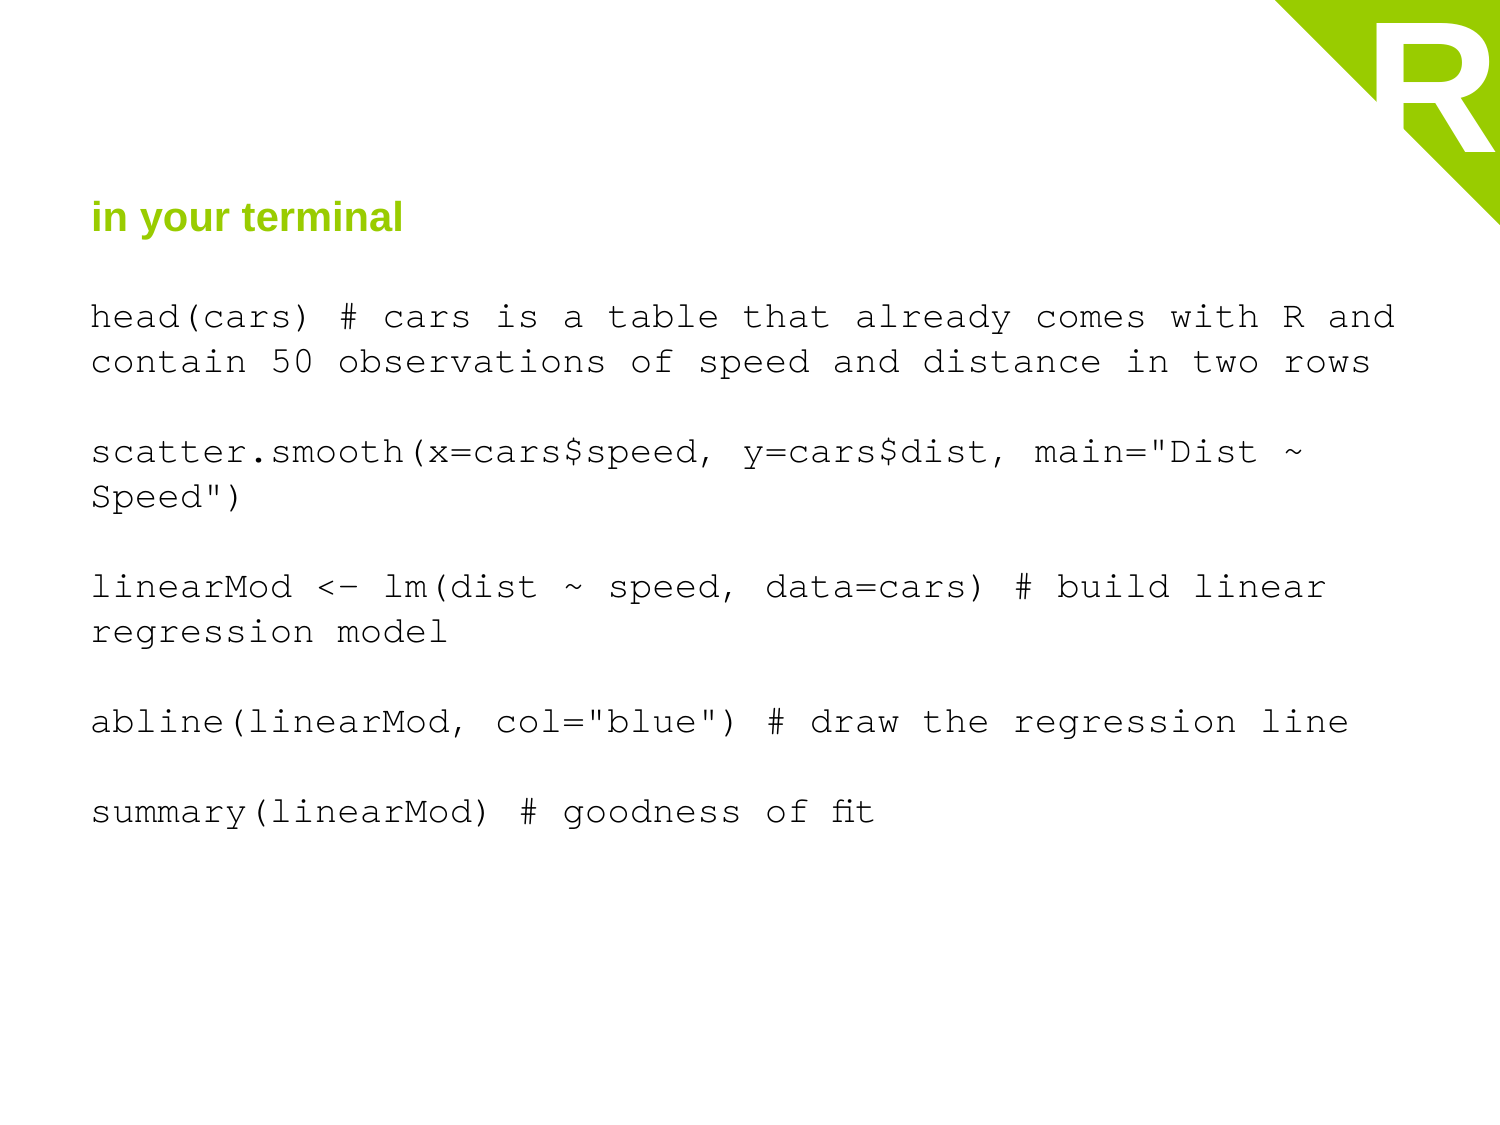

R

in your terminal
head(cars) # cars is a table that already comes with R and contain 50 observations of speed and distance in two rows

scatter.smooth(x=cars$speed, y=cars$dist, main="Dist ~ Speed")

linearMod <- lm(dist ~ speed, data=cars) # build linear regression model

abline(linearMod, col="blue") # draw the regression line

summary(linearMod) # goodness of fit